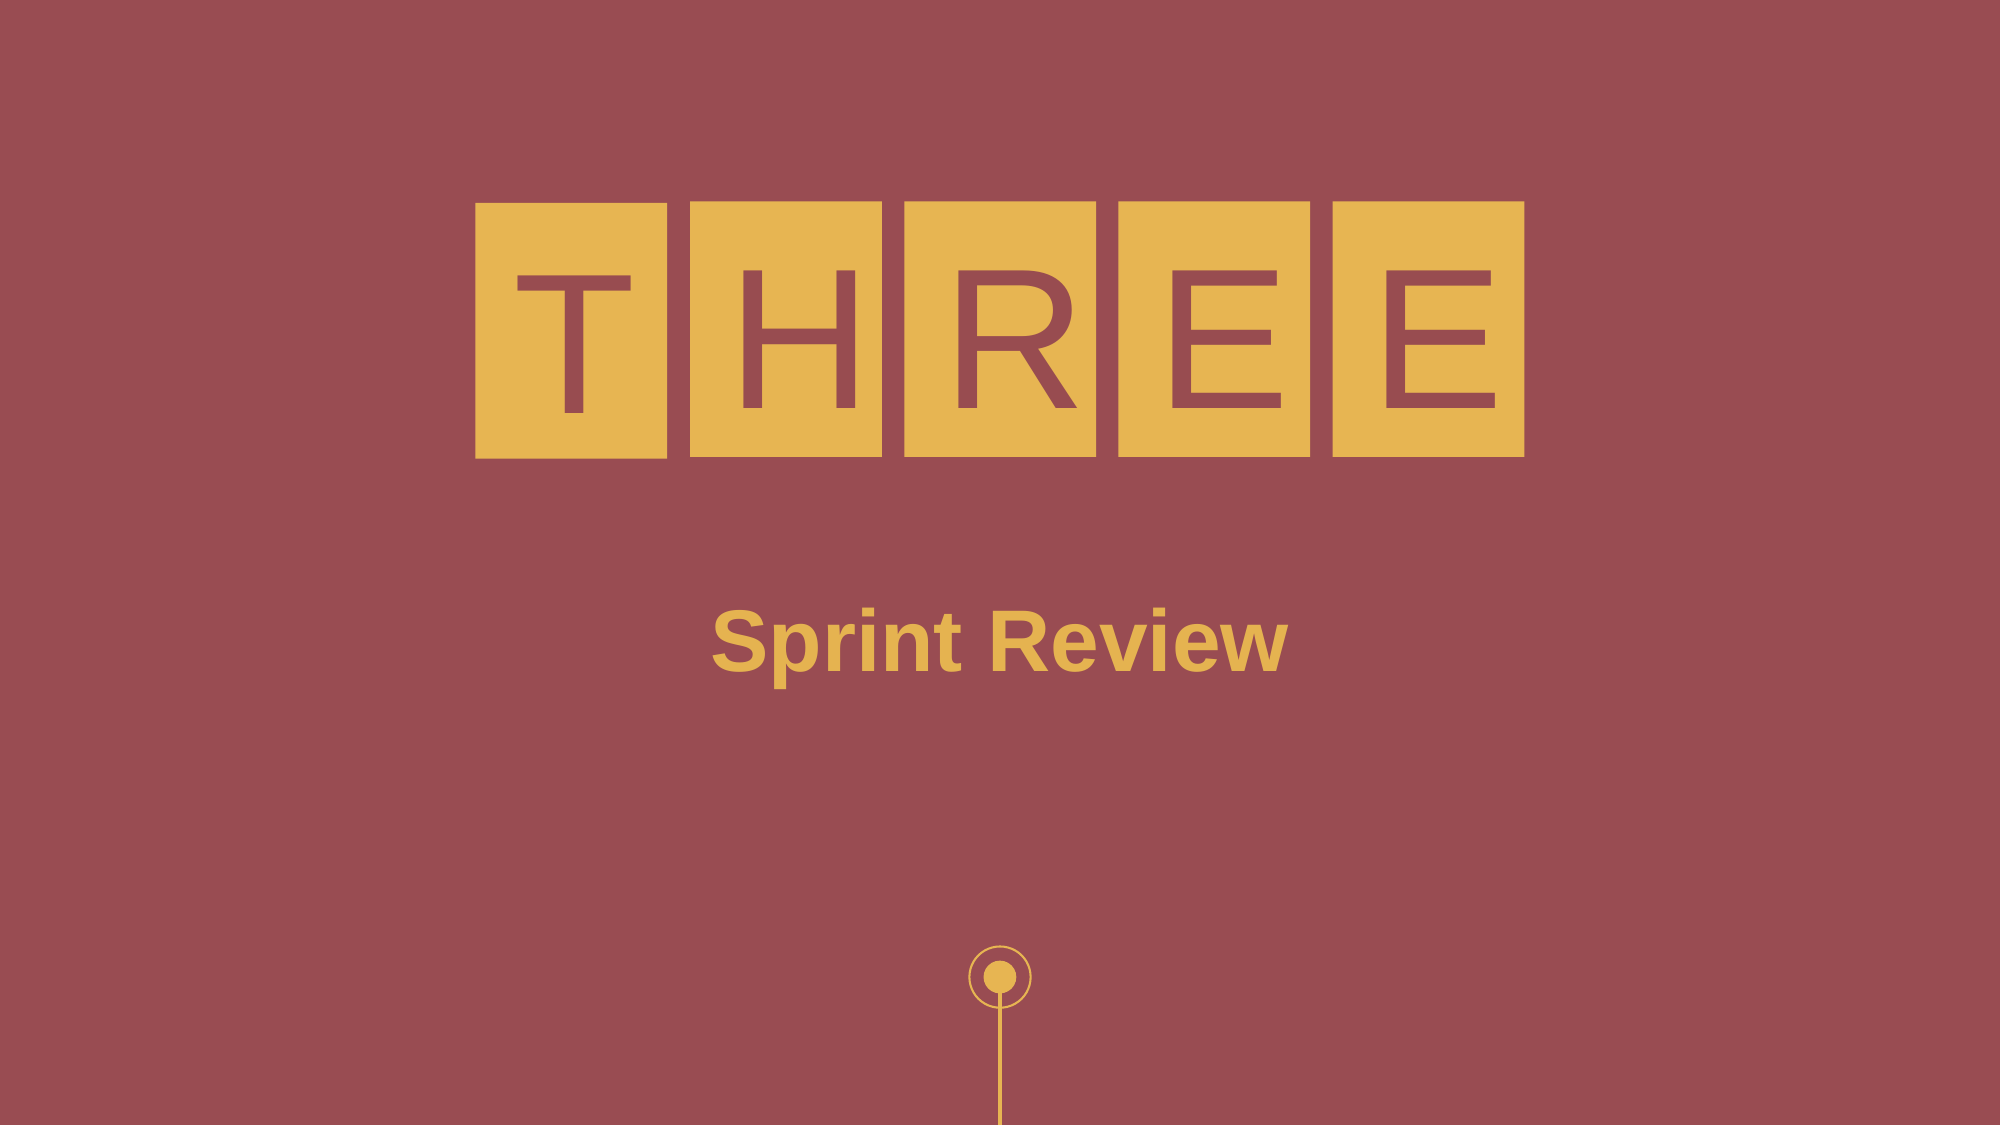

H

R

E

E

T
Sprint Review